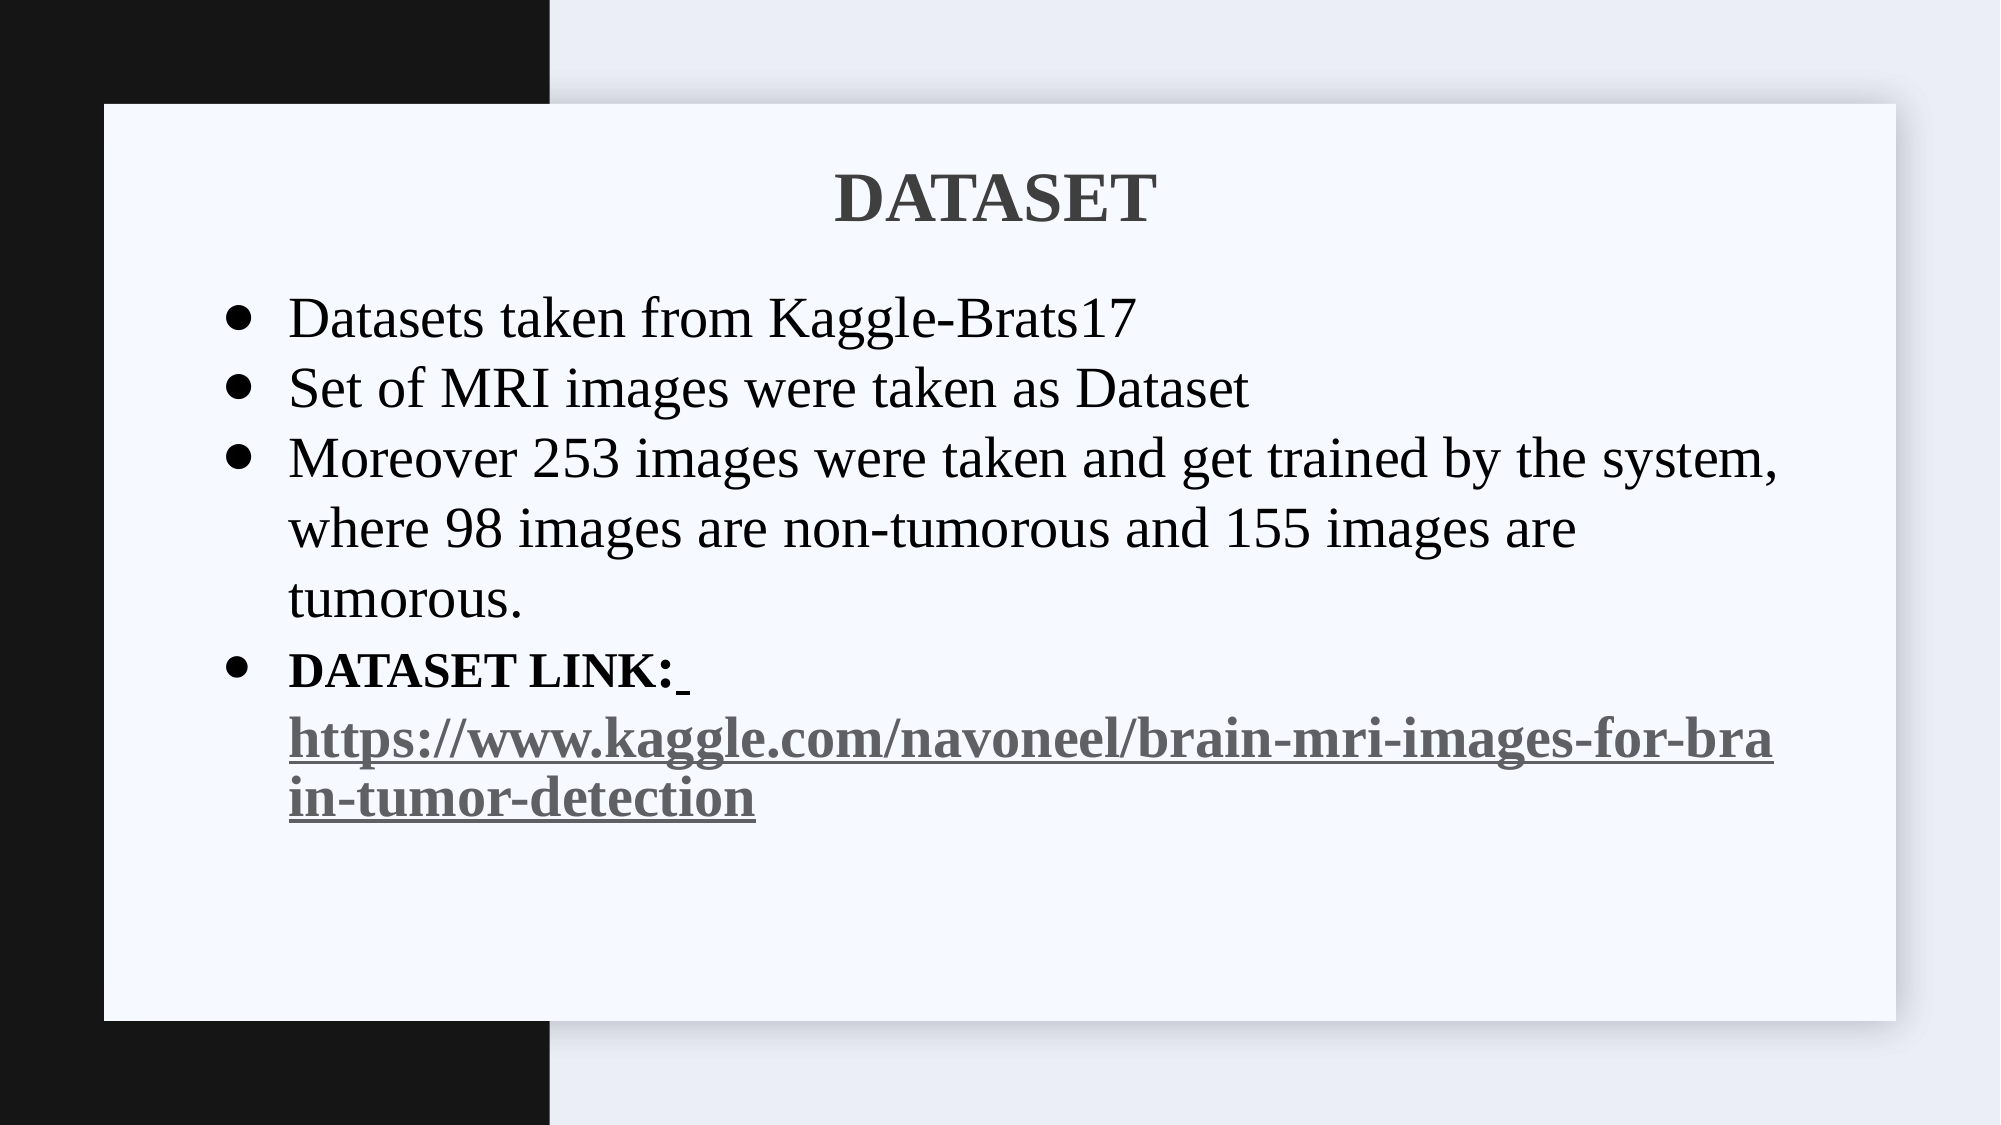

# DATASET
Datasets taken from Kaggle-Brats17
Set of MRI images were taken as Dataset
Moreover 253 images were taken and get trained by the system, where 98 images are non-tumorous and 155 images are tumorous.
DATASET LINK: https://www.kaggle.com/navoneel/brain-mri-images-for-brain-tumor-detection